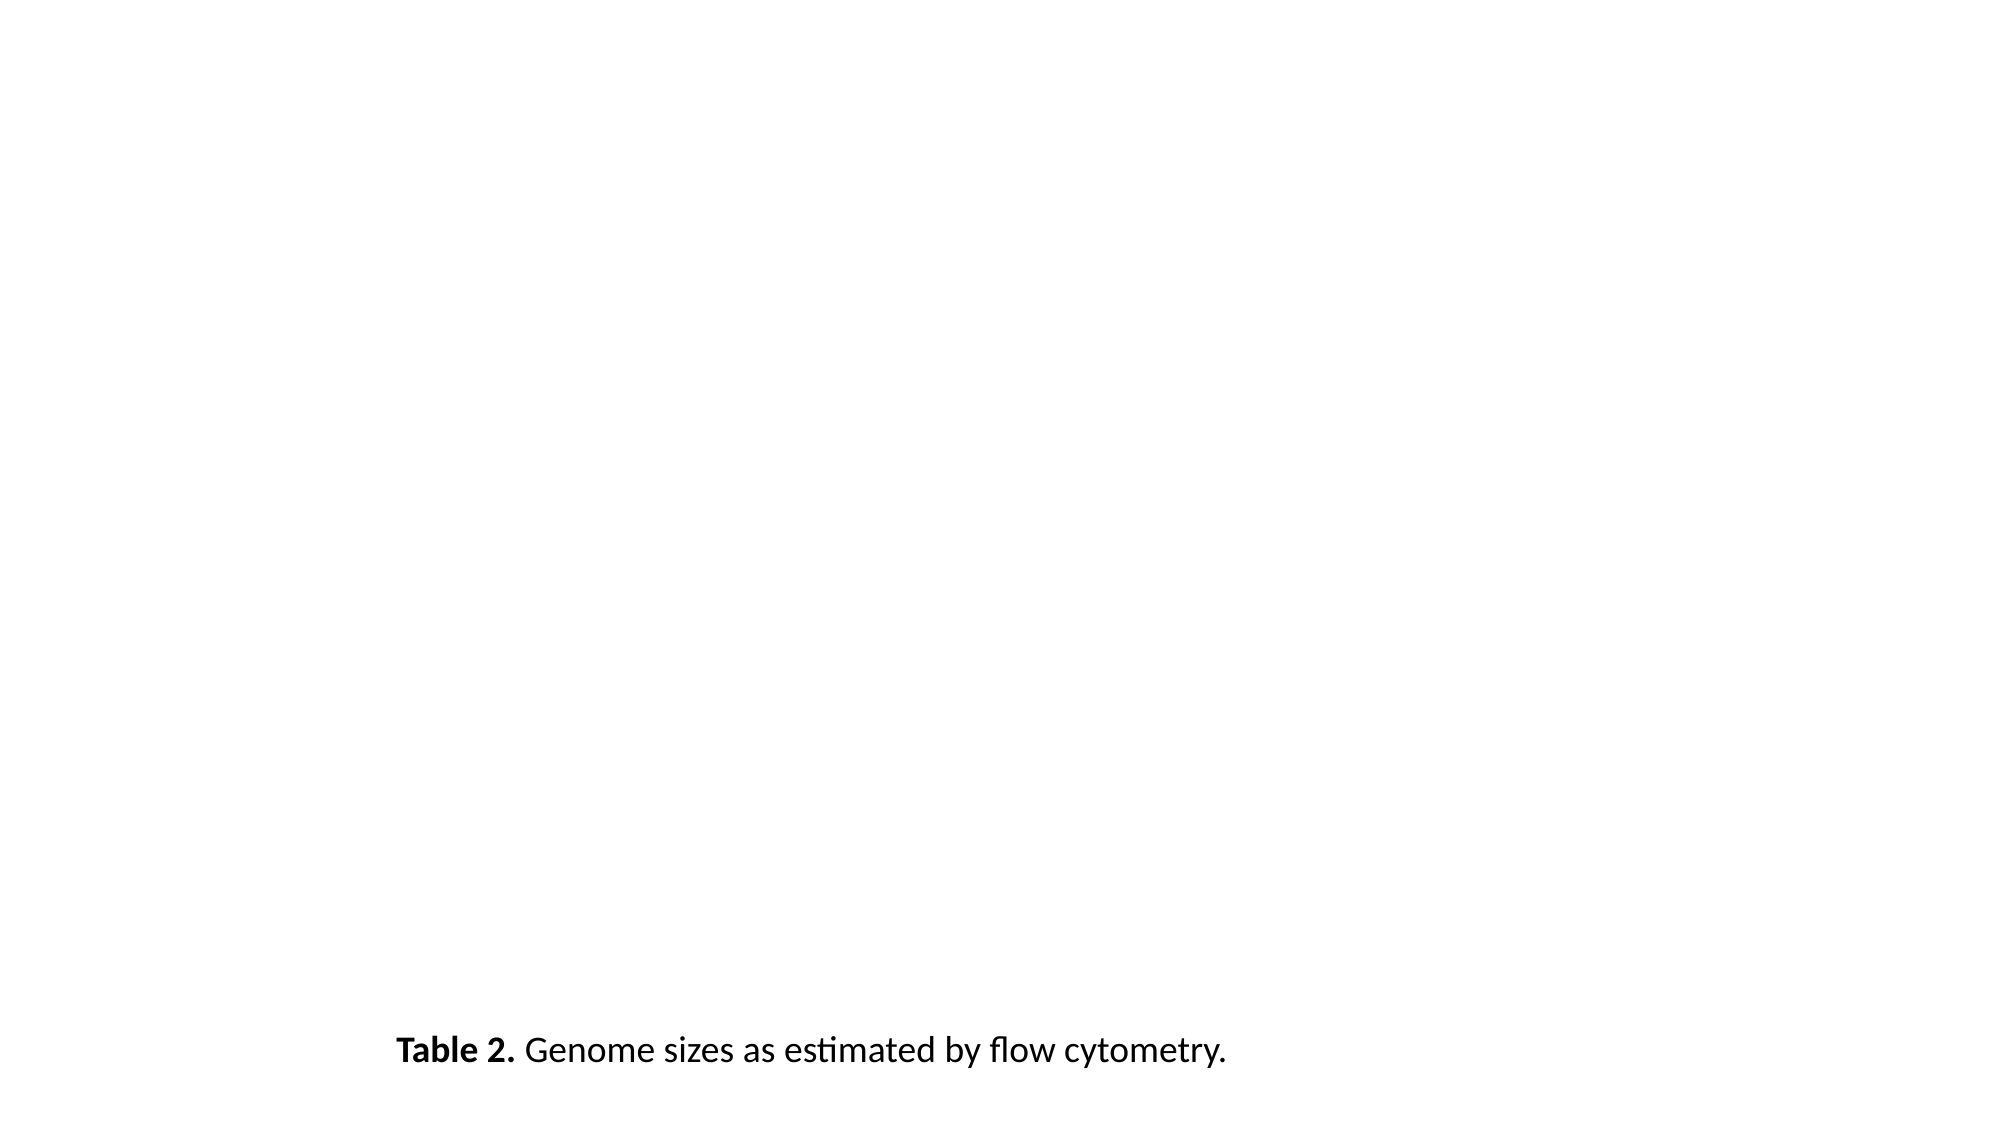

Table 2. Genome sizes as estimated by flow cytometry.